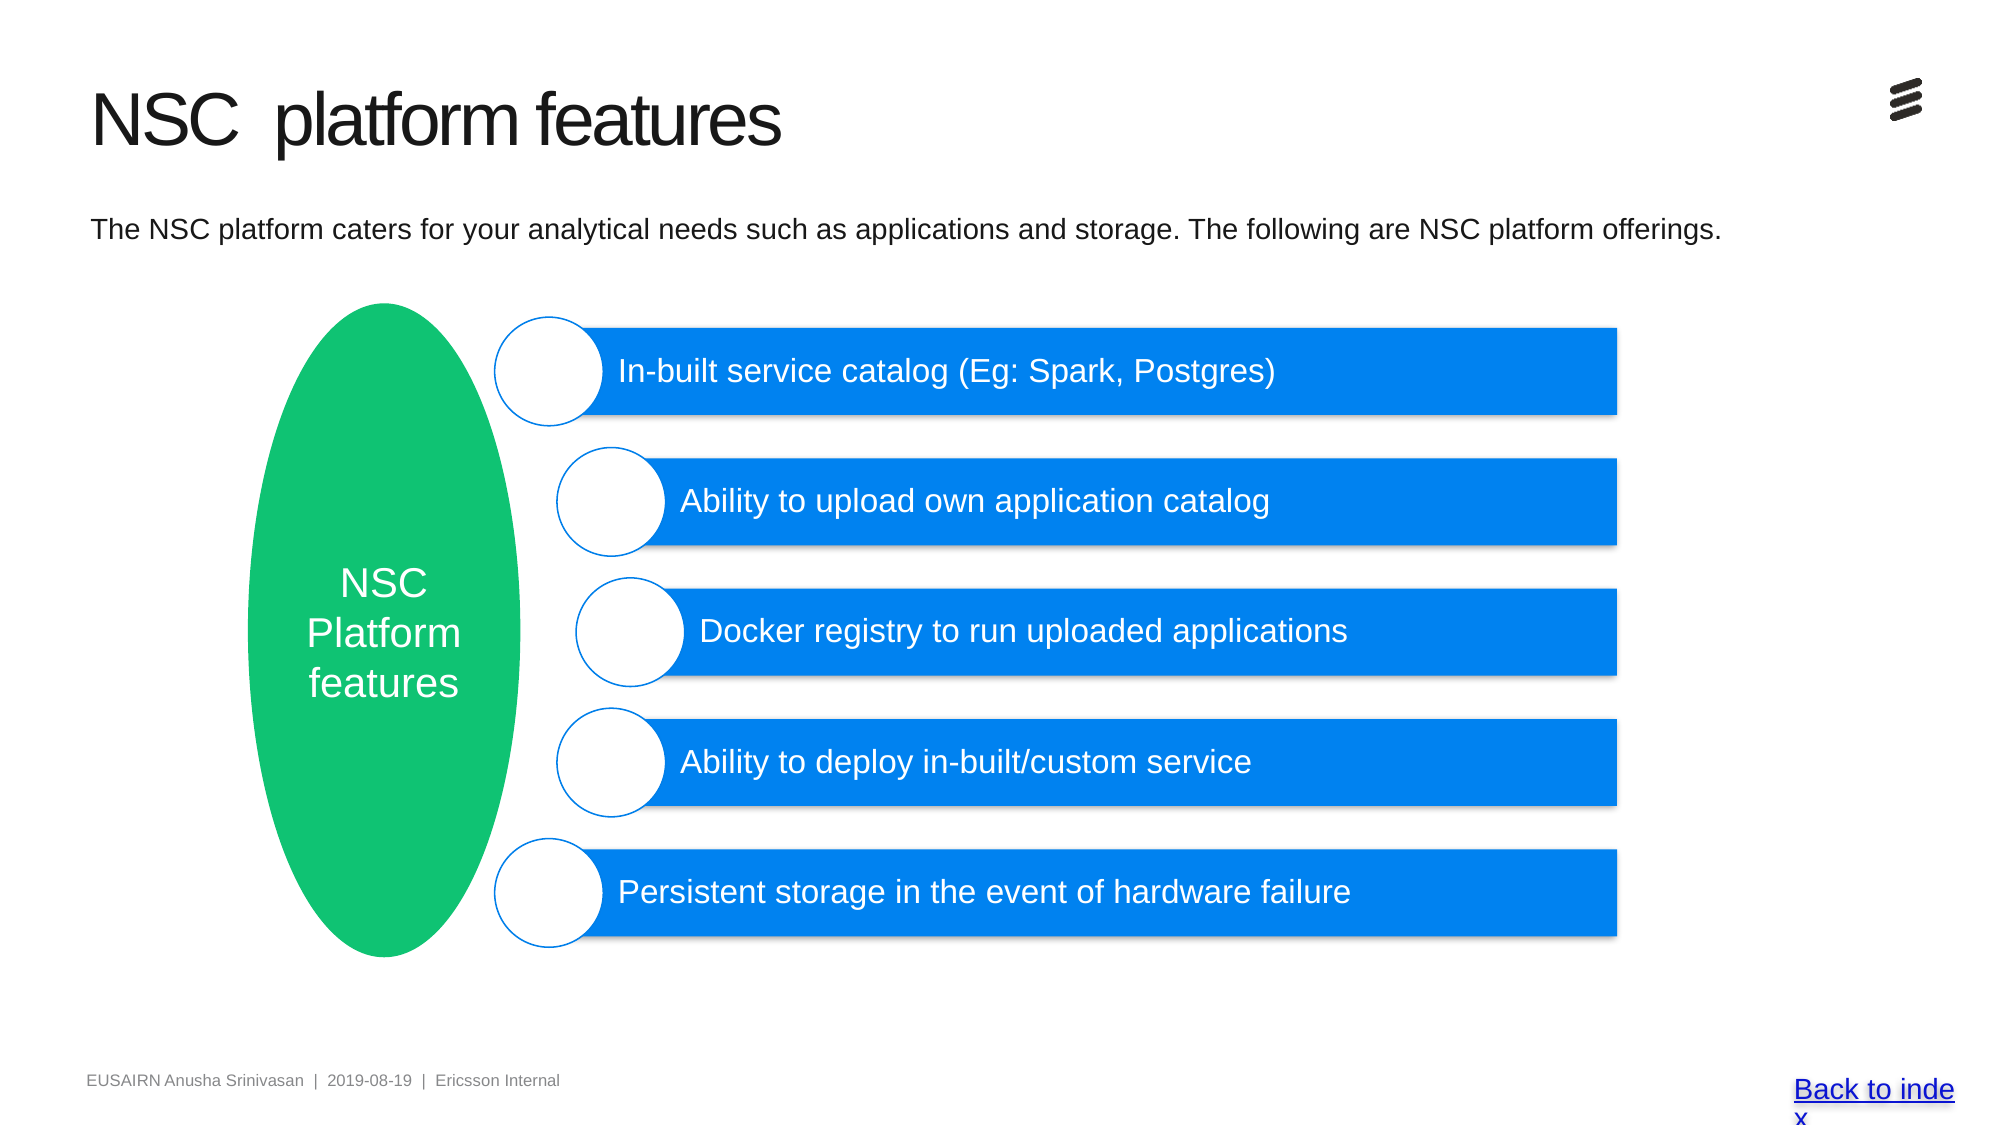

# NSC  platform features
The NSC platform caters for your analytical needs such as applications and storage. The following are NSC platform offerings.
NSC Platform features

In-built service catalog (Eg: Spark, Postgres)

Ability to upload own application catalog

Docker registry to run uploaded applications

Ability to deploy in-built/custom service

Persistent storage in the event of hardware failure
Back to index